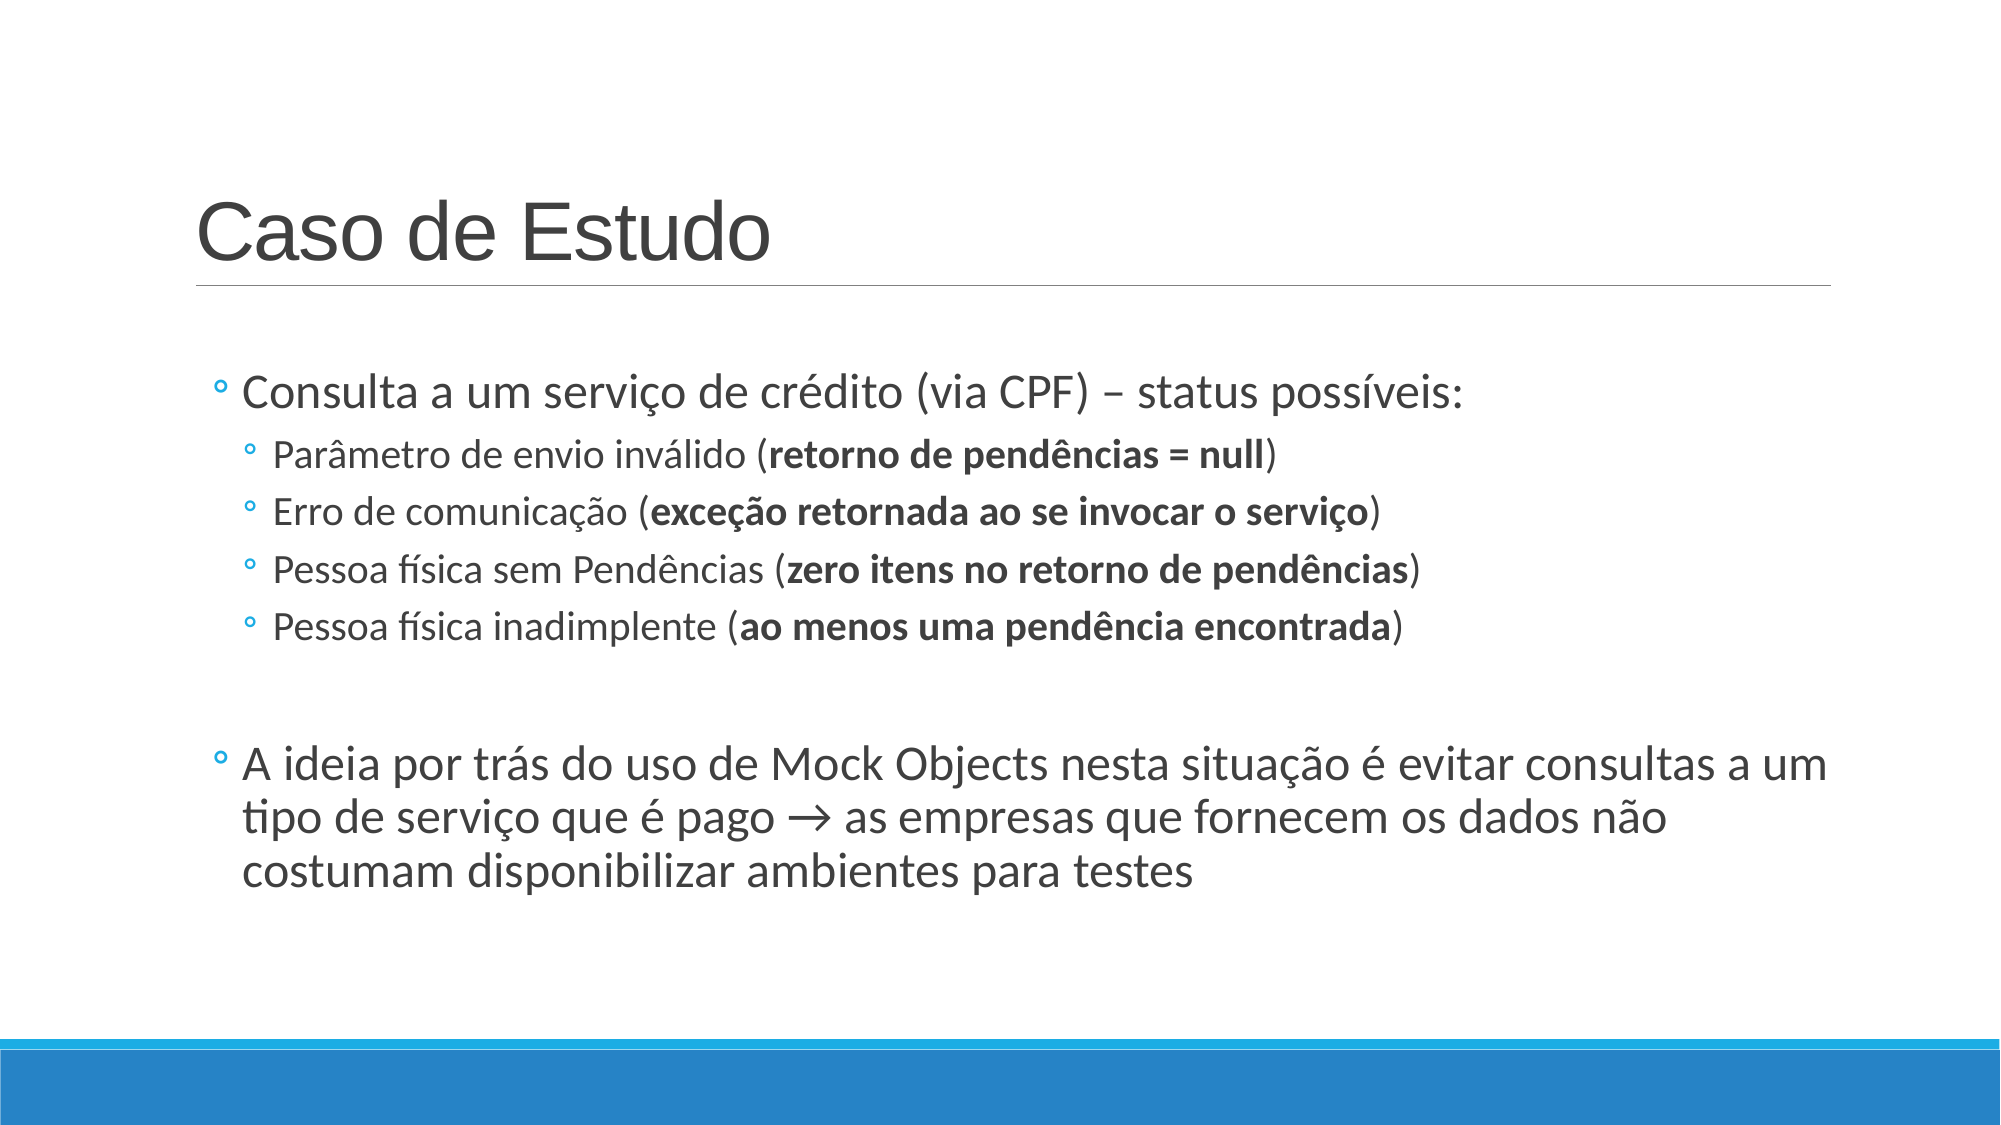

# Caso de Estudo

Consulta a um serviço de crédito (via CPF) – status possíveis:
Parâmetro de envio inválido (retorno de pendências = null)
Erro de comunicação (exceção retornada ao se invocar o serviço)
Pessoa física sem Pendências (zero itens no retorno de pendências)
Pessoa física inadimplente (ao menos uma pendência encontrada)

A ideia por trás do uso de Mock Objects nesta situação é evitar consultas a um tipo de serviço que é pago → as empresas que fornecem os dados não costumam disponibilizar ambientes para testes